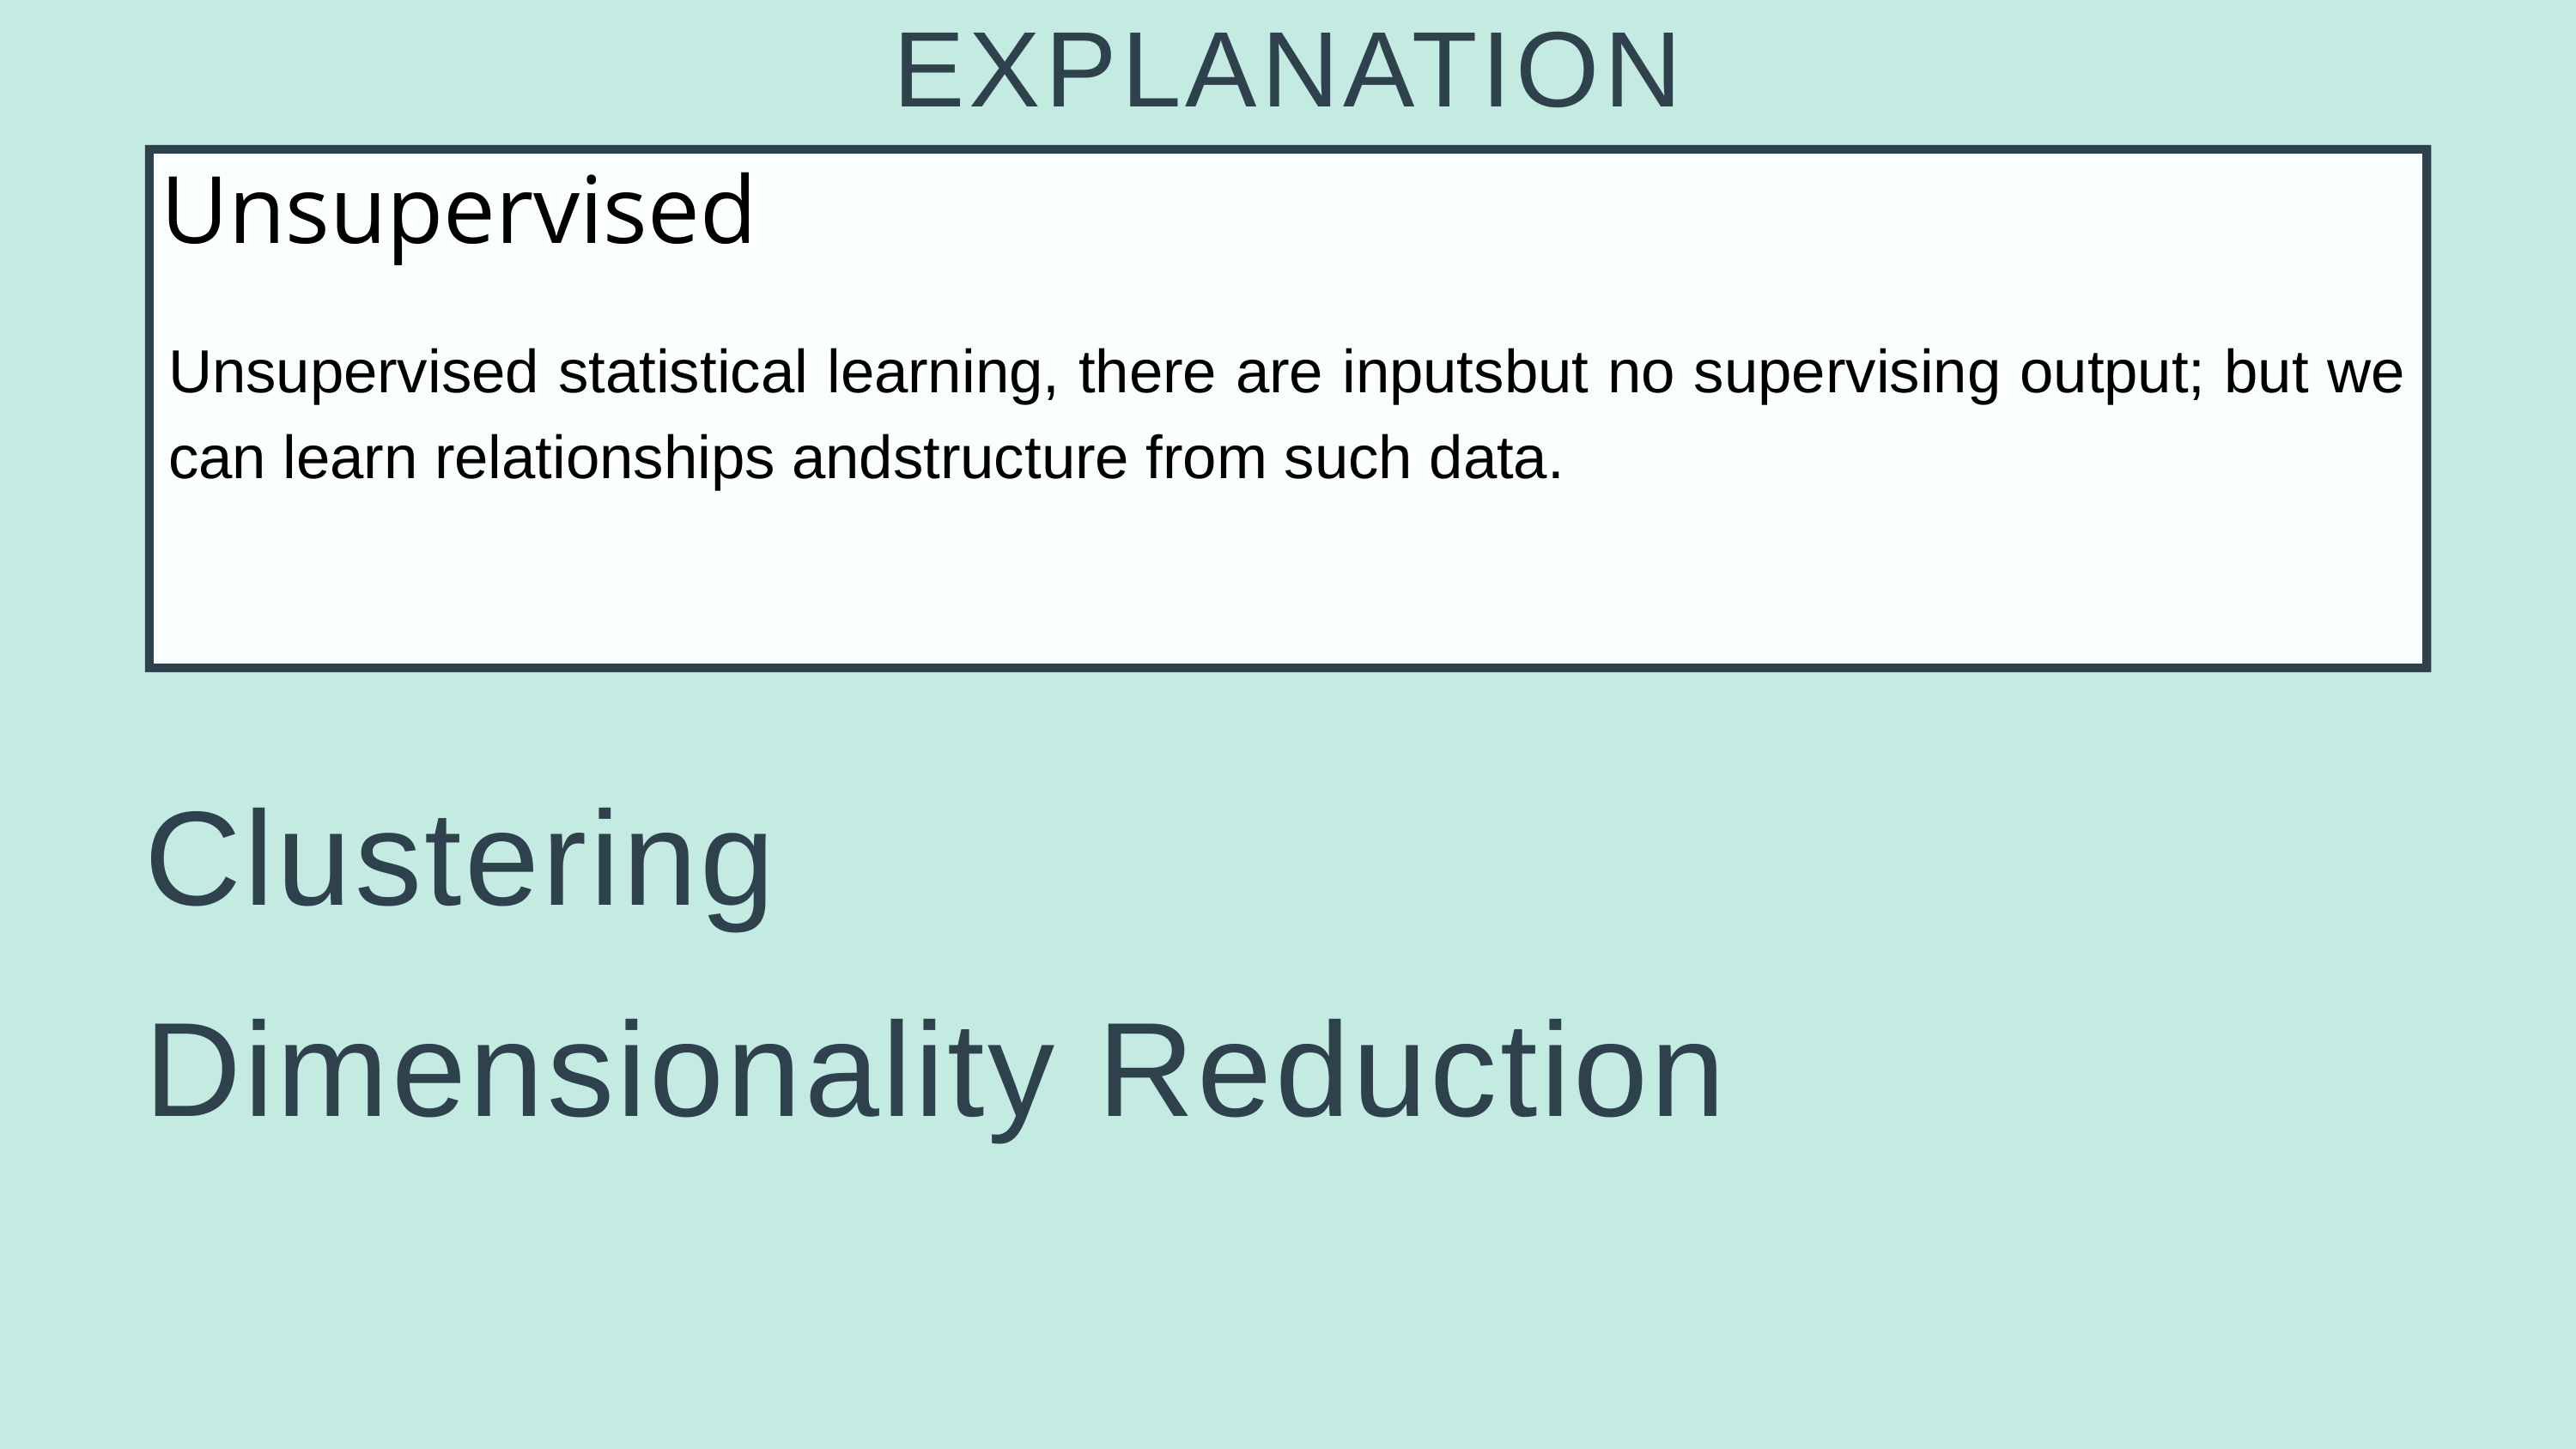

EXPLANATION
Unsupervised

Unsupervised statistical learning, there are inputsbut no supervising output; but we can learn relationships andstructure from such data.
Clustering
Dimensionality Reduction